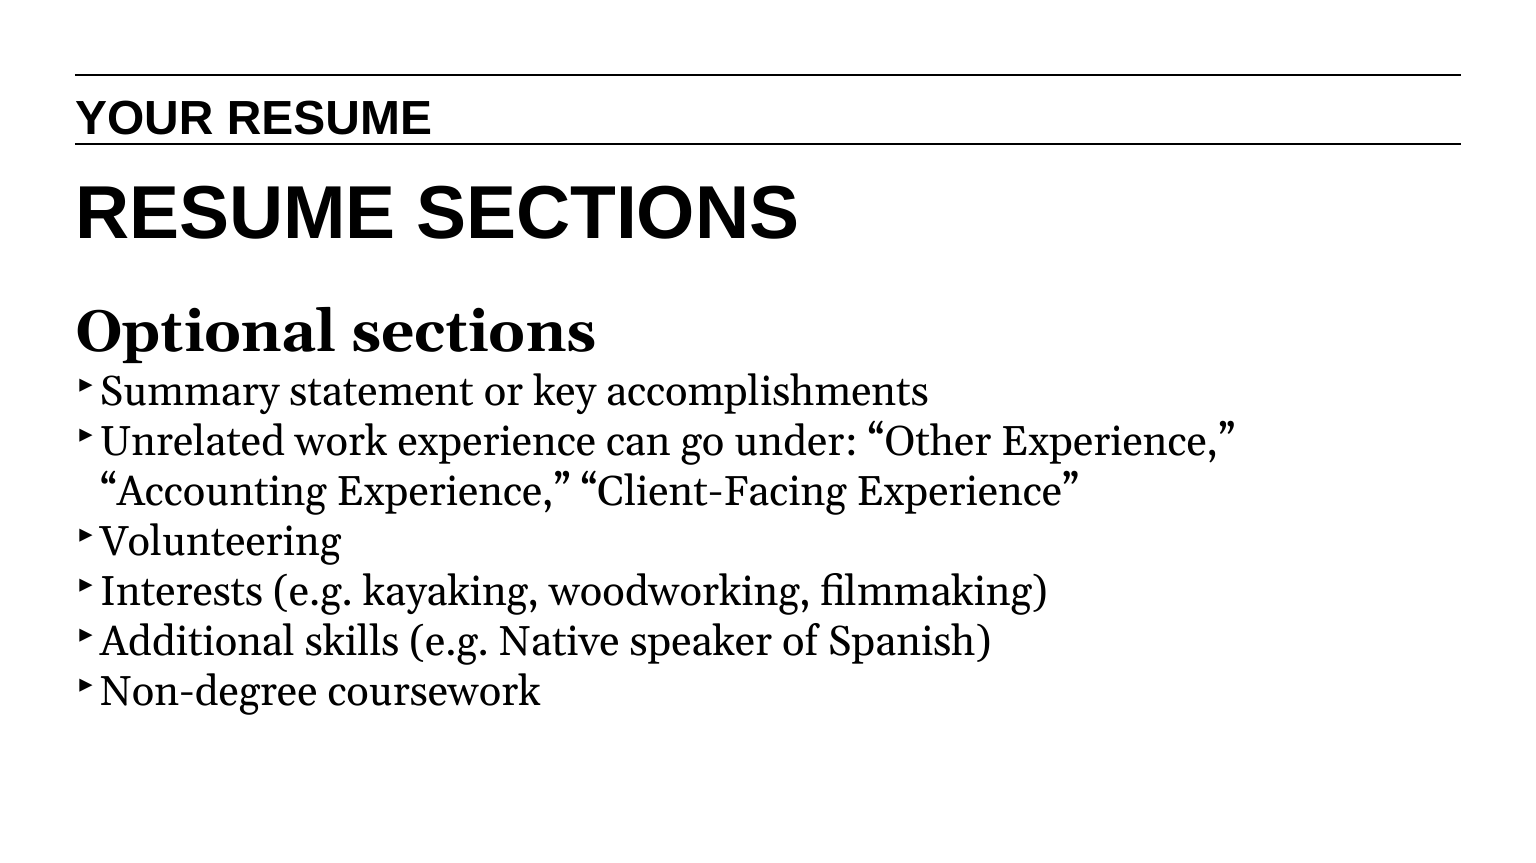

YOUR RESUME
RESUME SECTIONS

Optional sections
Summary statement or key accomplishments
Unrelated work experience can go under: “Other Experience,” “Accounting Experience,” “Client-Facing Experience”
Volunteering
Interests (e.g. kayaking, woodworking, filmmaking)
Additional skills (e.g. Native speaker of Spanish)
Non-degree coursework